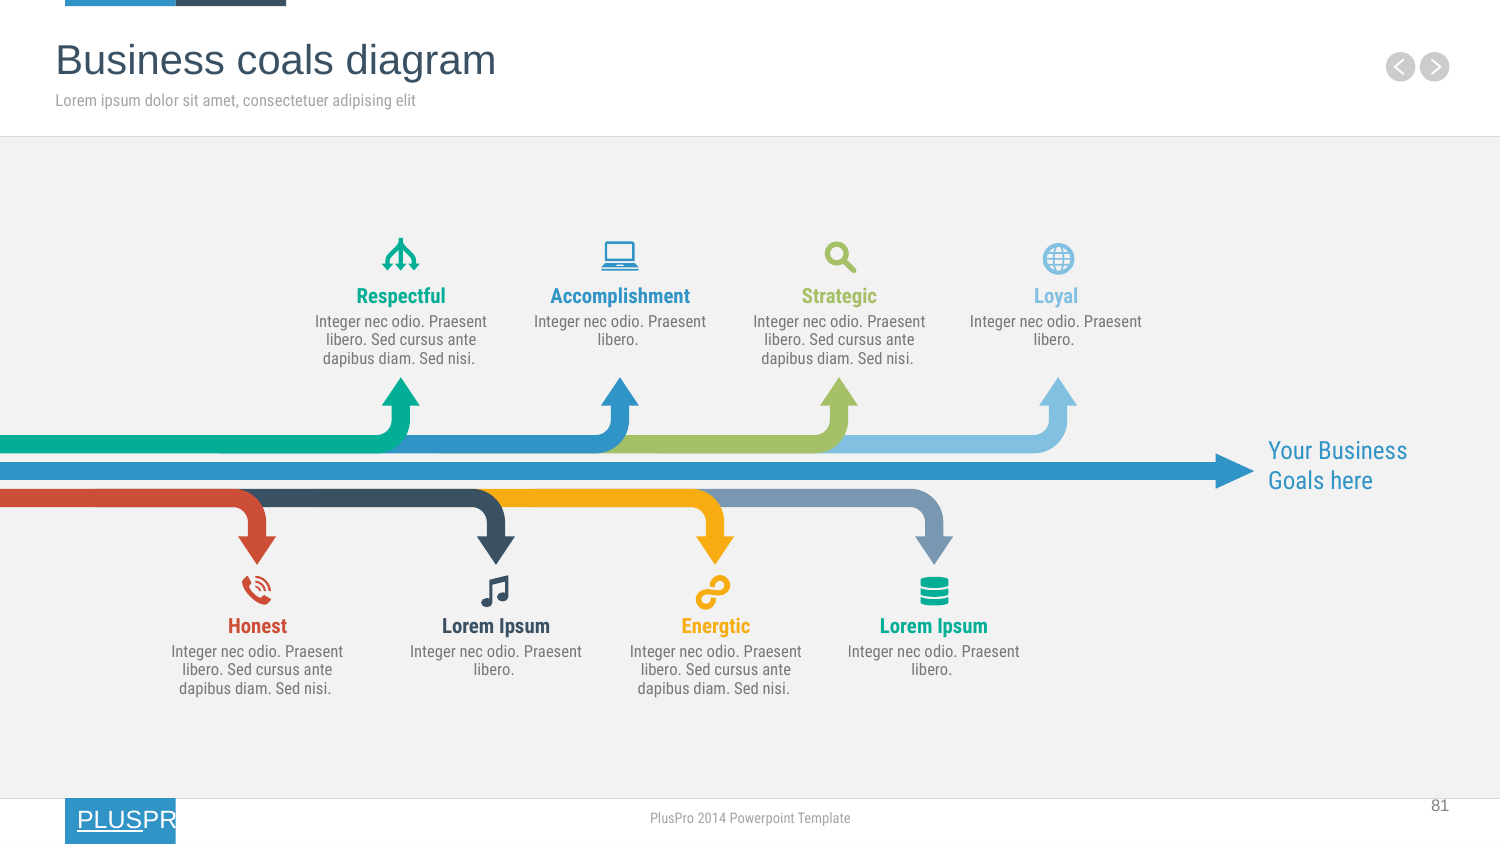

# Business coals diagram
Lorem ipsum dolor sit amet, consectetuer adipising elit

Respectful
Integer nec odio. Praesent libero. Sed cursus ante dapibus diam. Sed nisi.

Accomplishment
Integer nec odio. Praesent libero.

Strategic
Integer nec odio. Praesent libero. Sed cursus ante dapibus diam. Sed nisi.

Loyal
Integer nec odio. Praesent libero.

Your Business Goals here

Energtic
Integer nec odio. Praesent libero. Sed cursus ante dapibus diam. Sed nisi.

Lorem Ipsum
Integer nec odio. Praesent libero.

Honest
Integer nec odio. Praesent libero. Sed cursus ante dapibus diam. Sed nisi.

Lorem Ipsum
Integer nec odio. Praesent libero.
81